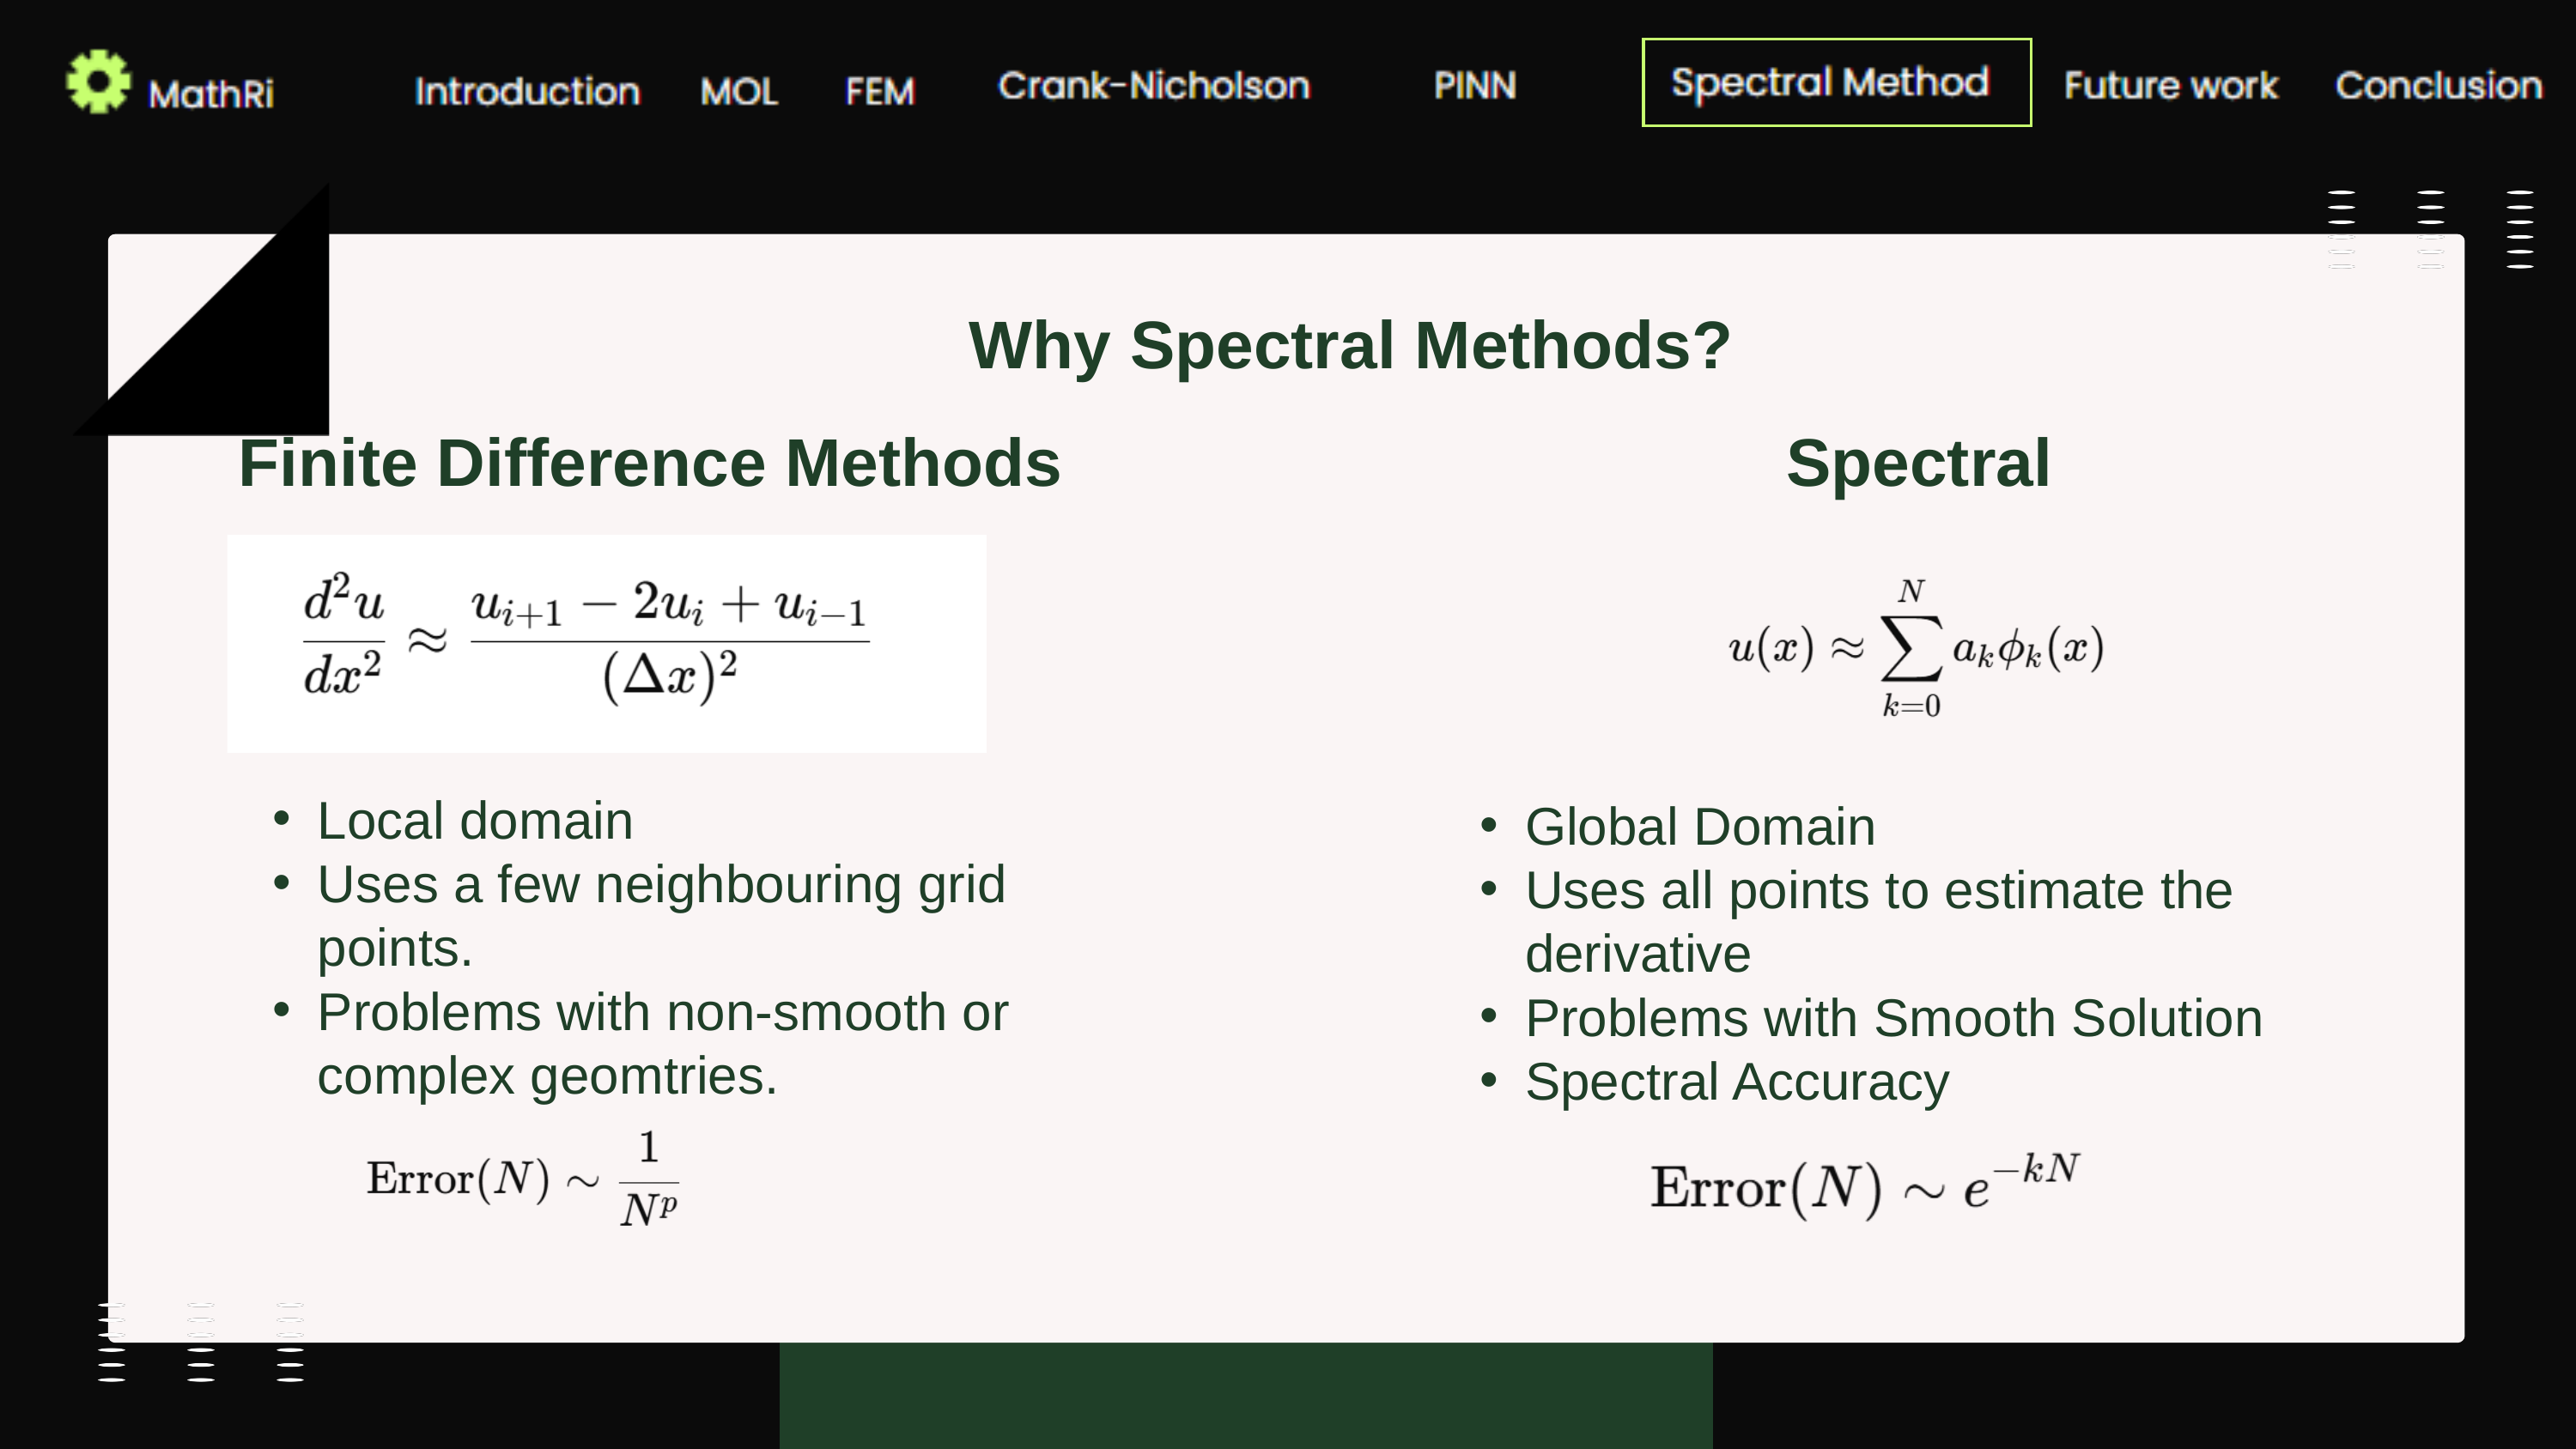

Why Spectral Methods?
Finite Difference Methods
Spectral

Local domain
Uses a few neighbouring grid points.
Problems with non-smooth or complex geomtries.
Global Domain
Uses all points to estimate the derivative
Problems with Smooth Solution
Spectral Accuracy